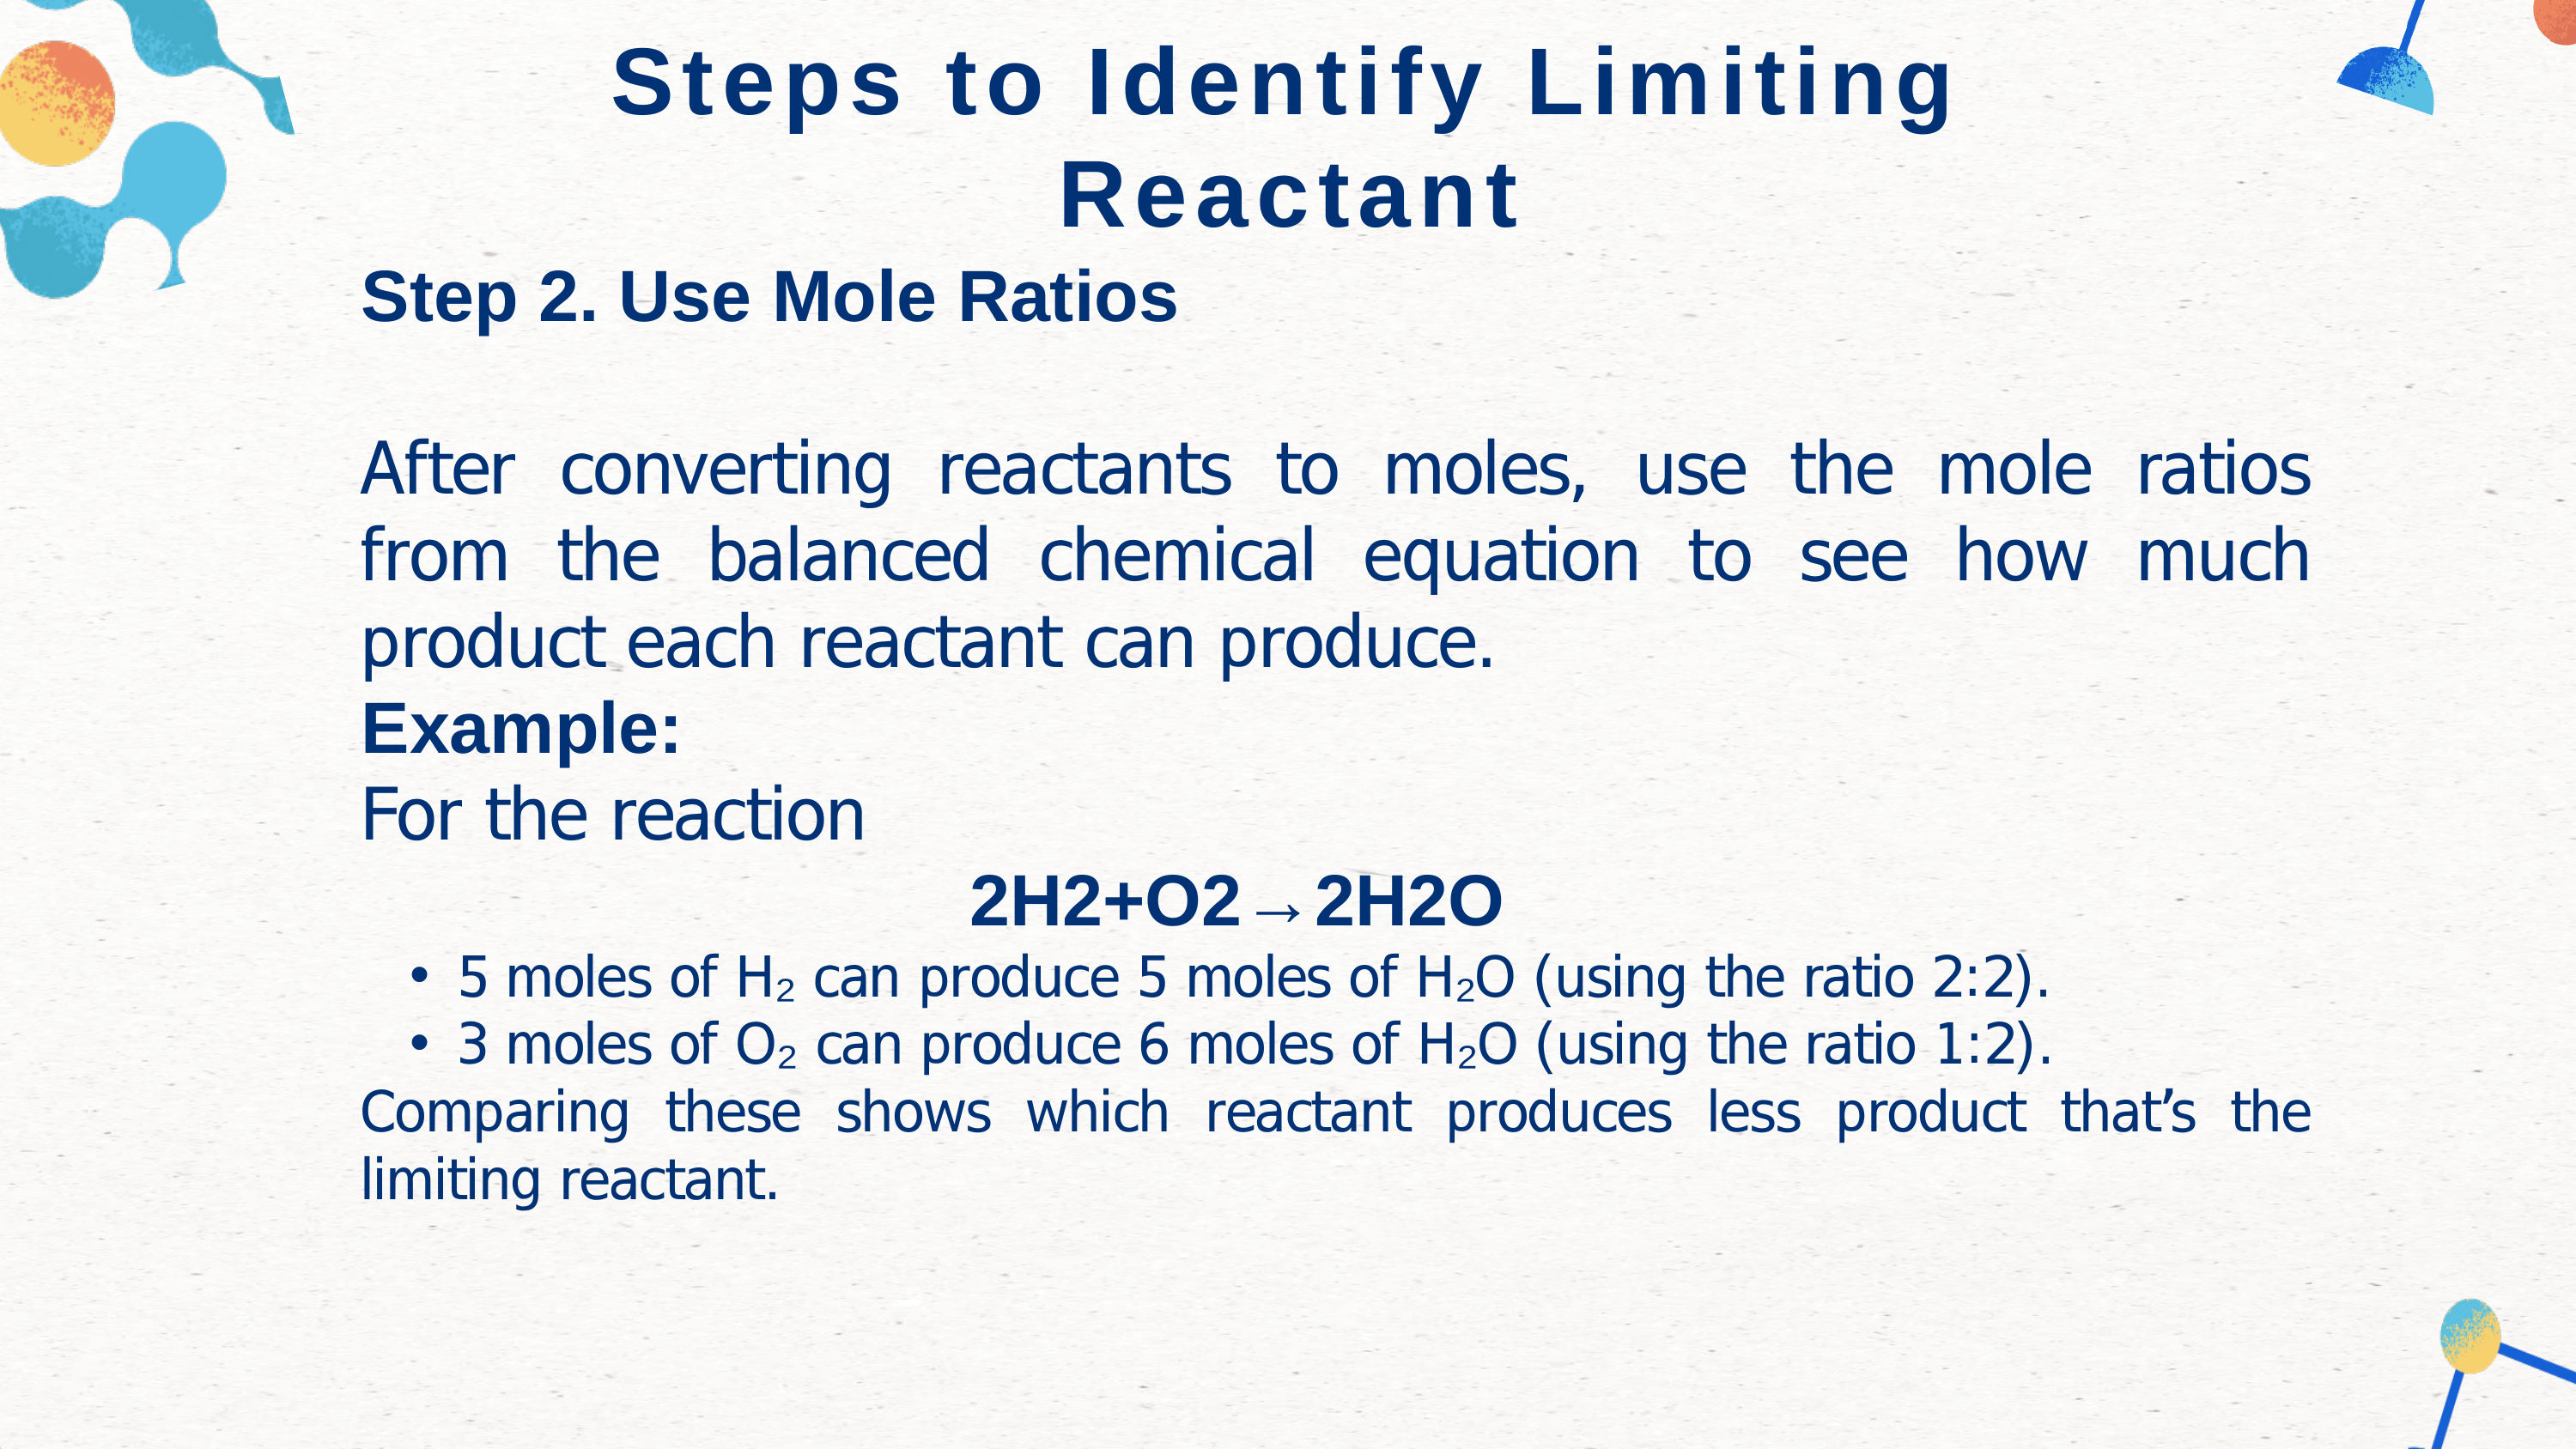

Steps to Identify Limiting Reactant
Step 2. Use Mole Ratios

After converting reactants to moles, use the mole ratios from the balanced chemical equation to see how much product each reactant can produce.
Example:
For the reaction
                           2H2​+O2​→2H2​O
5 moles of H₂ can produce 5 moles of H₂O (using the ratio 2:2).
3 moles of O₂ can produce 6 moles of H₂O (using the ratio 1:2).
Comparing these shows which reactant produces less product that’s the limiting reactant.